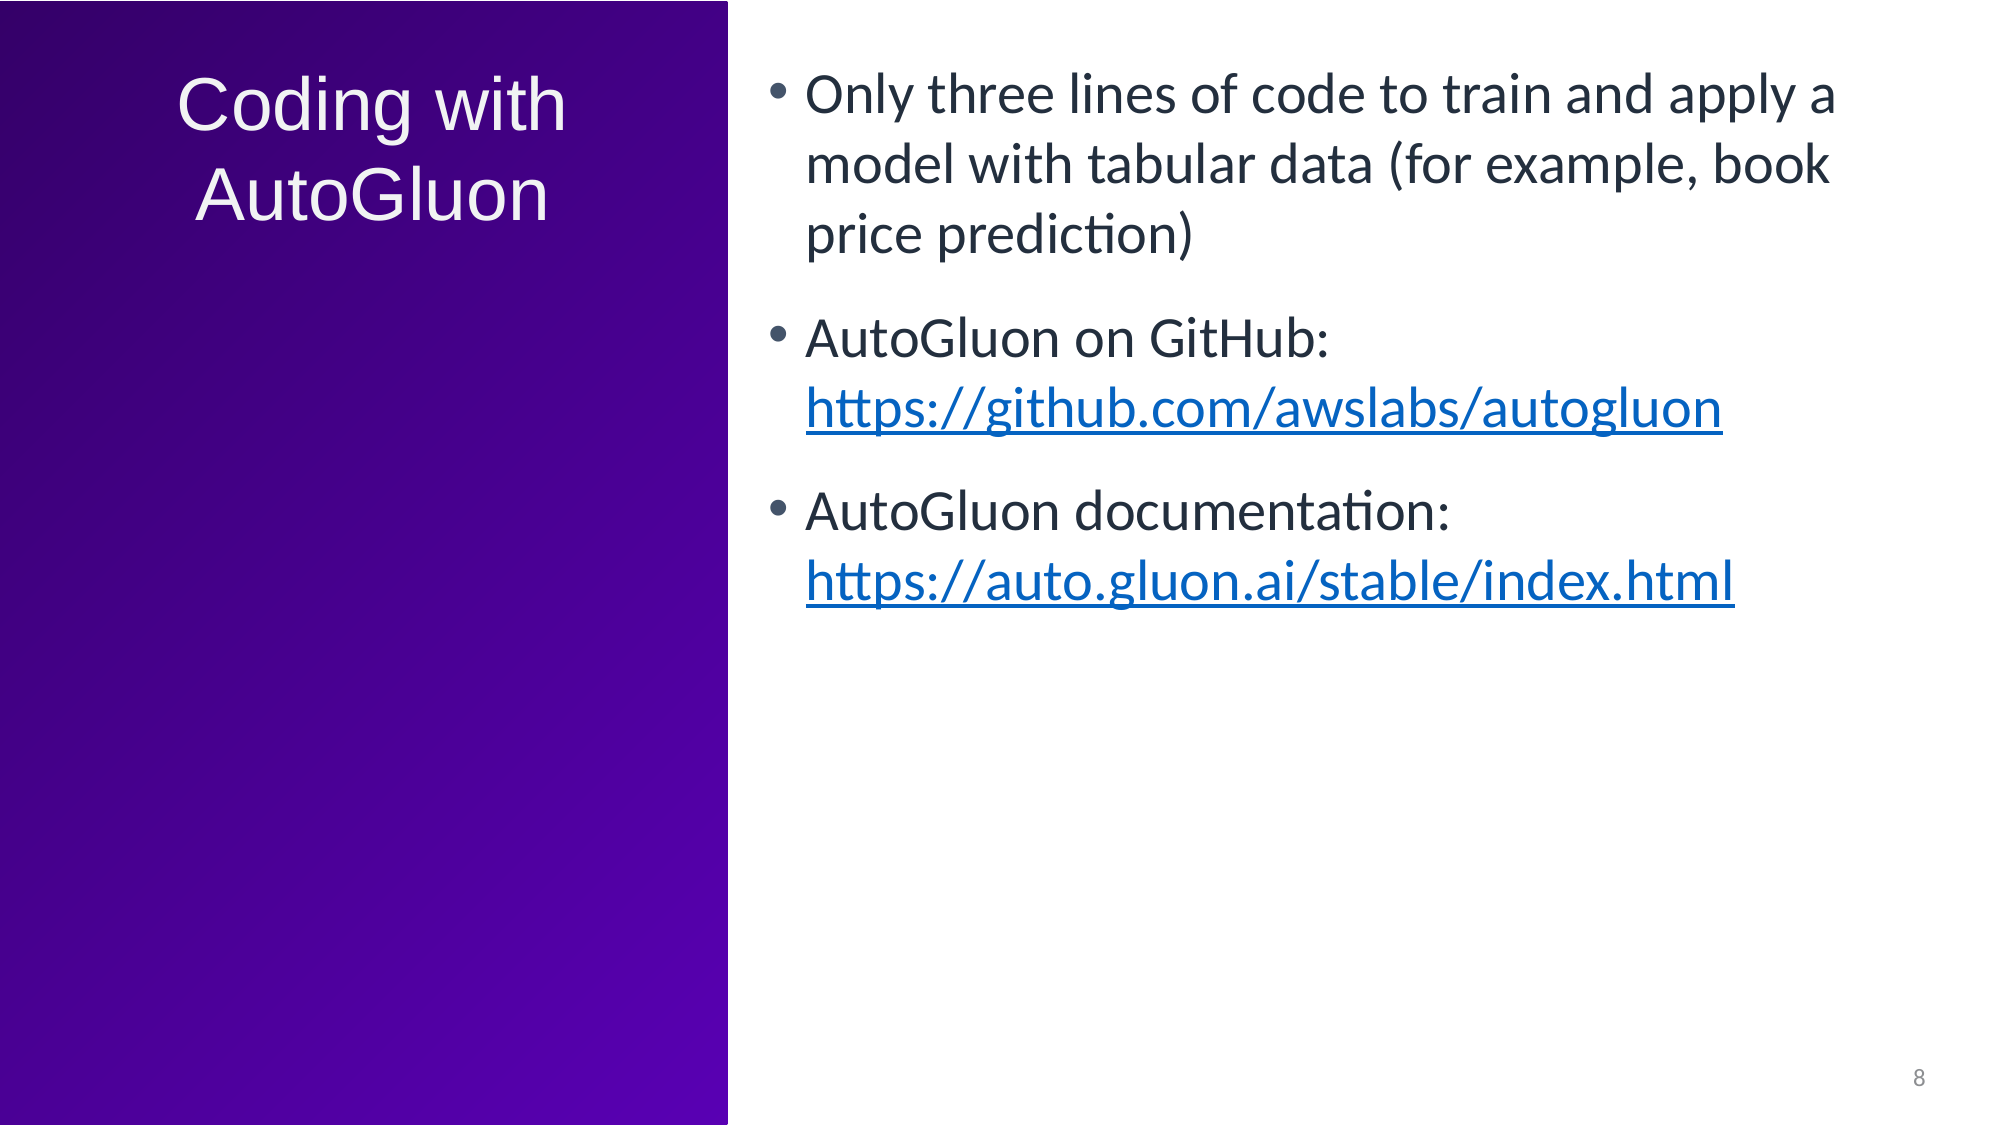

Coding with AutoGluon
Only three lines of code to train and apply a model with tabular data (for example, book price prediction)
AutoGluon on GitHub: https://github.com/awslabs/autogluon
AutoGluon documentation: https://auto.gluon.ai/stable/index.html

8